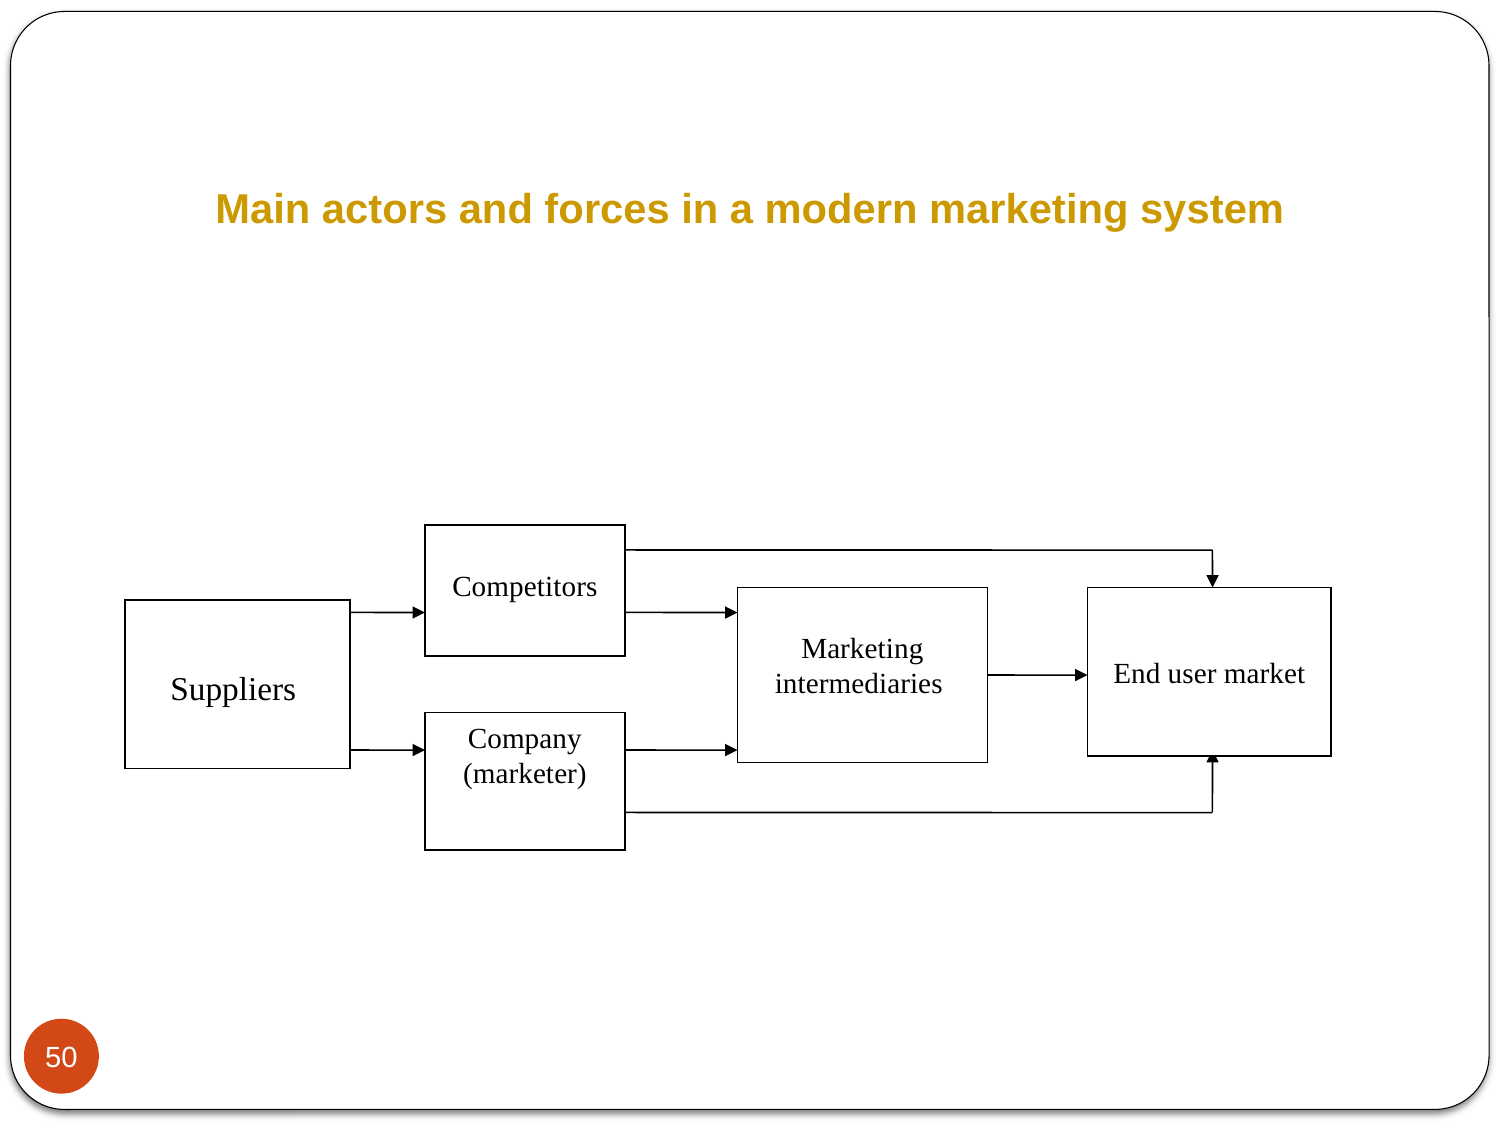

Main actors and forces in a modern marketing system

Competitors

Marketing intermediaries

End user market

Suppliers

Company (marketer)

50